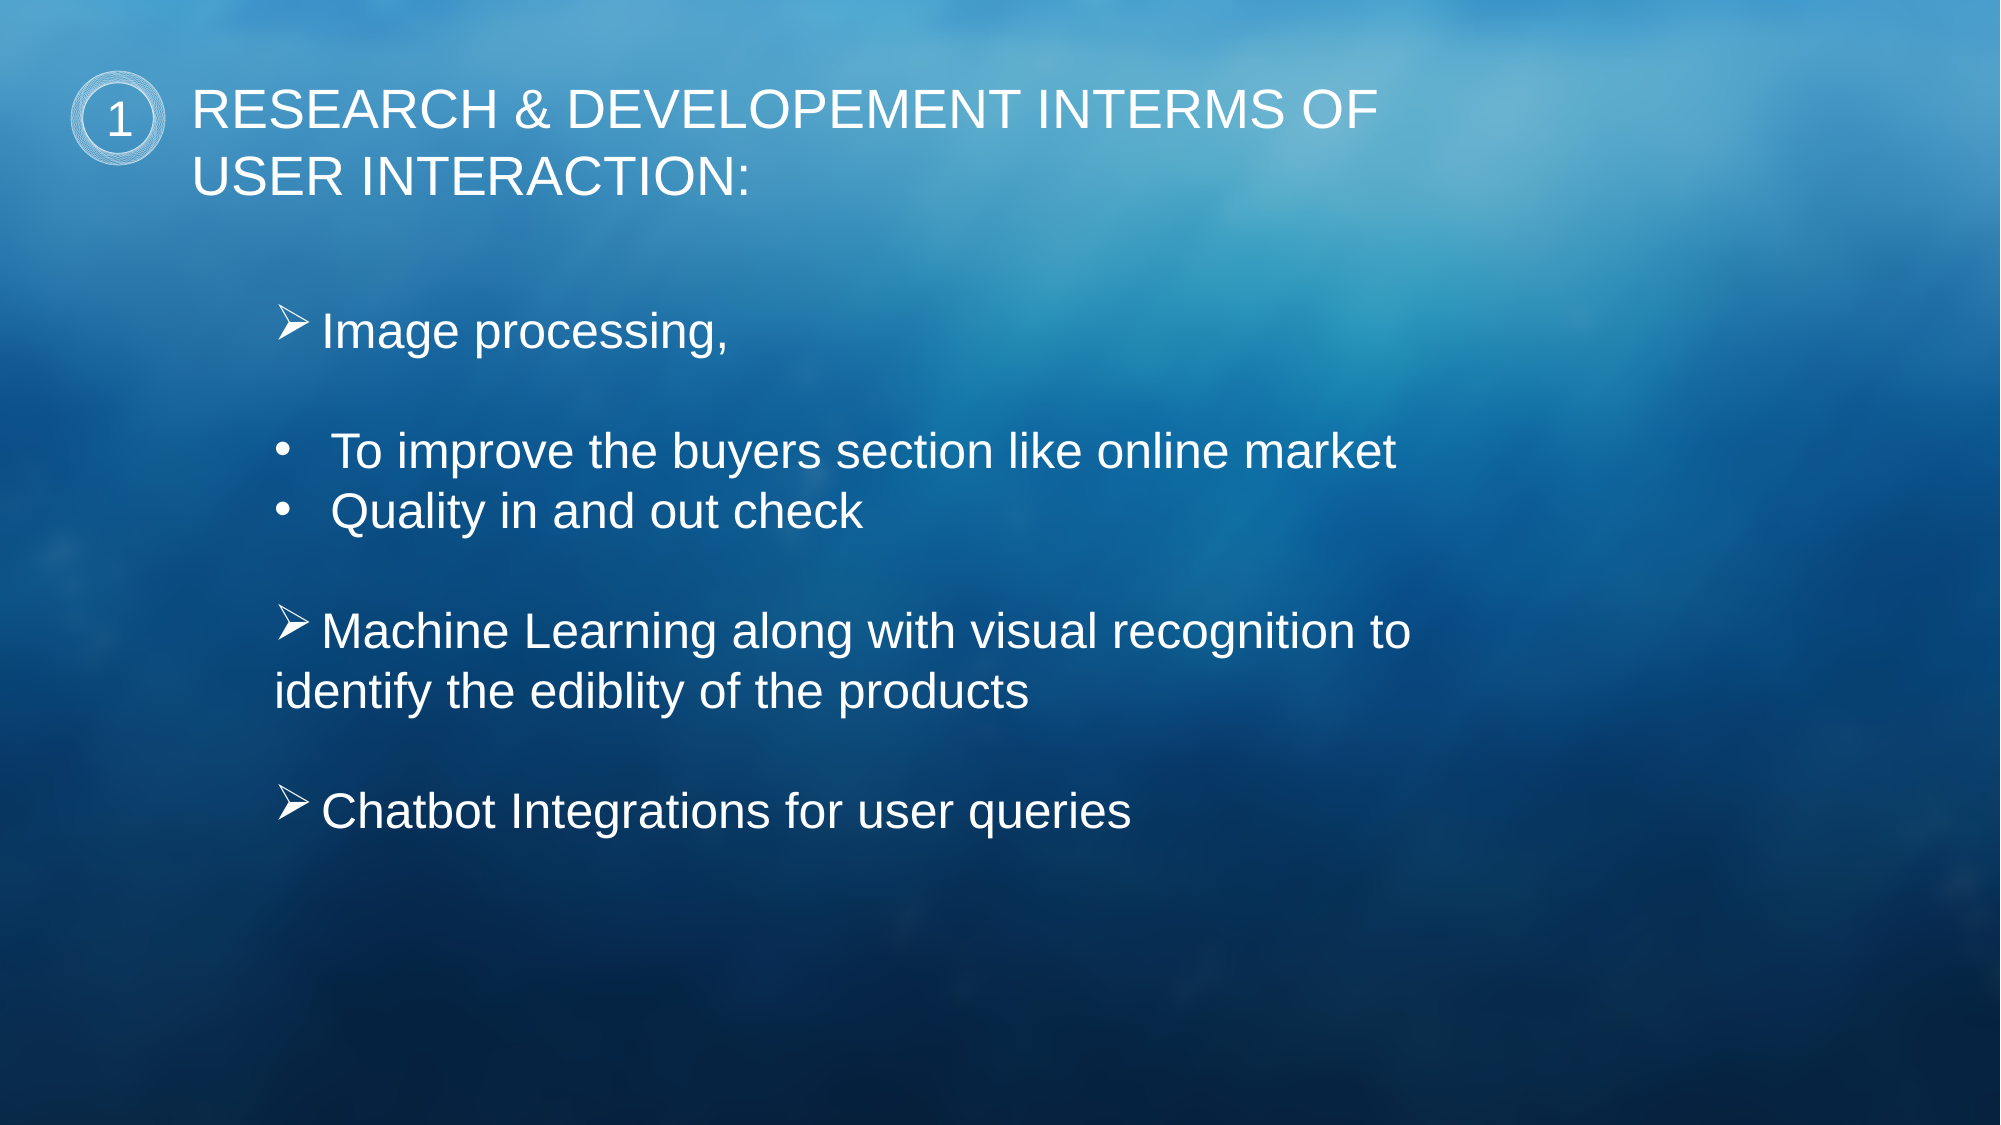

RESEARCH & DEVELOPEMENT INTERMS OF USER INTERACTION:

1
Image processing,

To improve the buyers section like online market
Quality in and out check

Machine Learning along with visual recognition to
identify the ediblity of the products

Chatbot Integrations for user queries